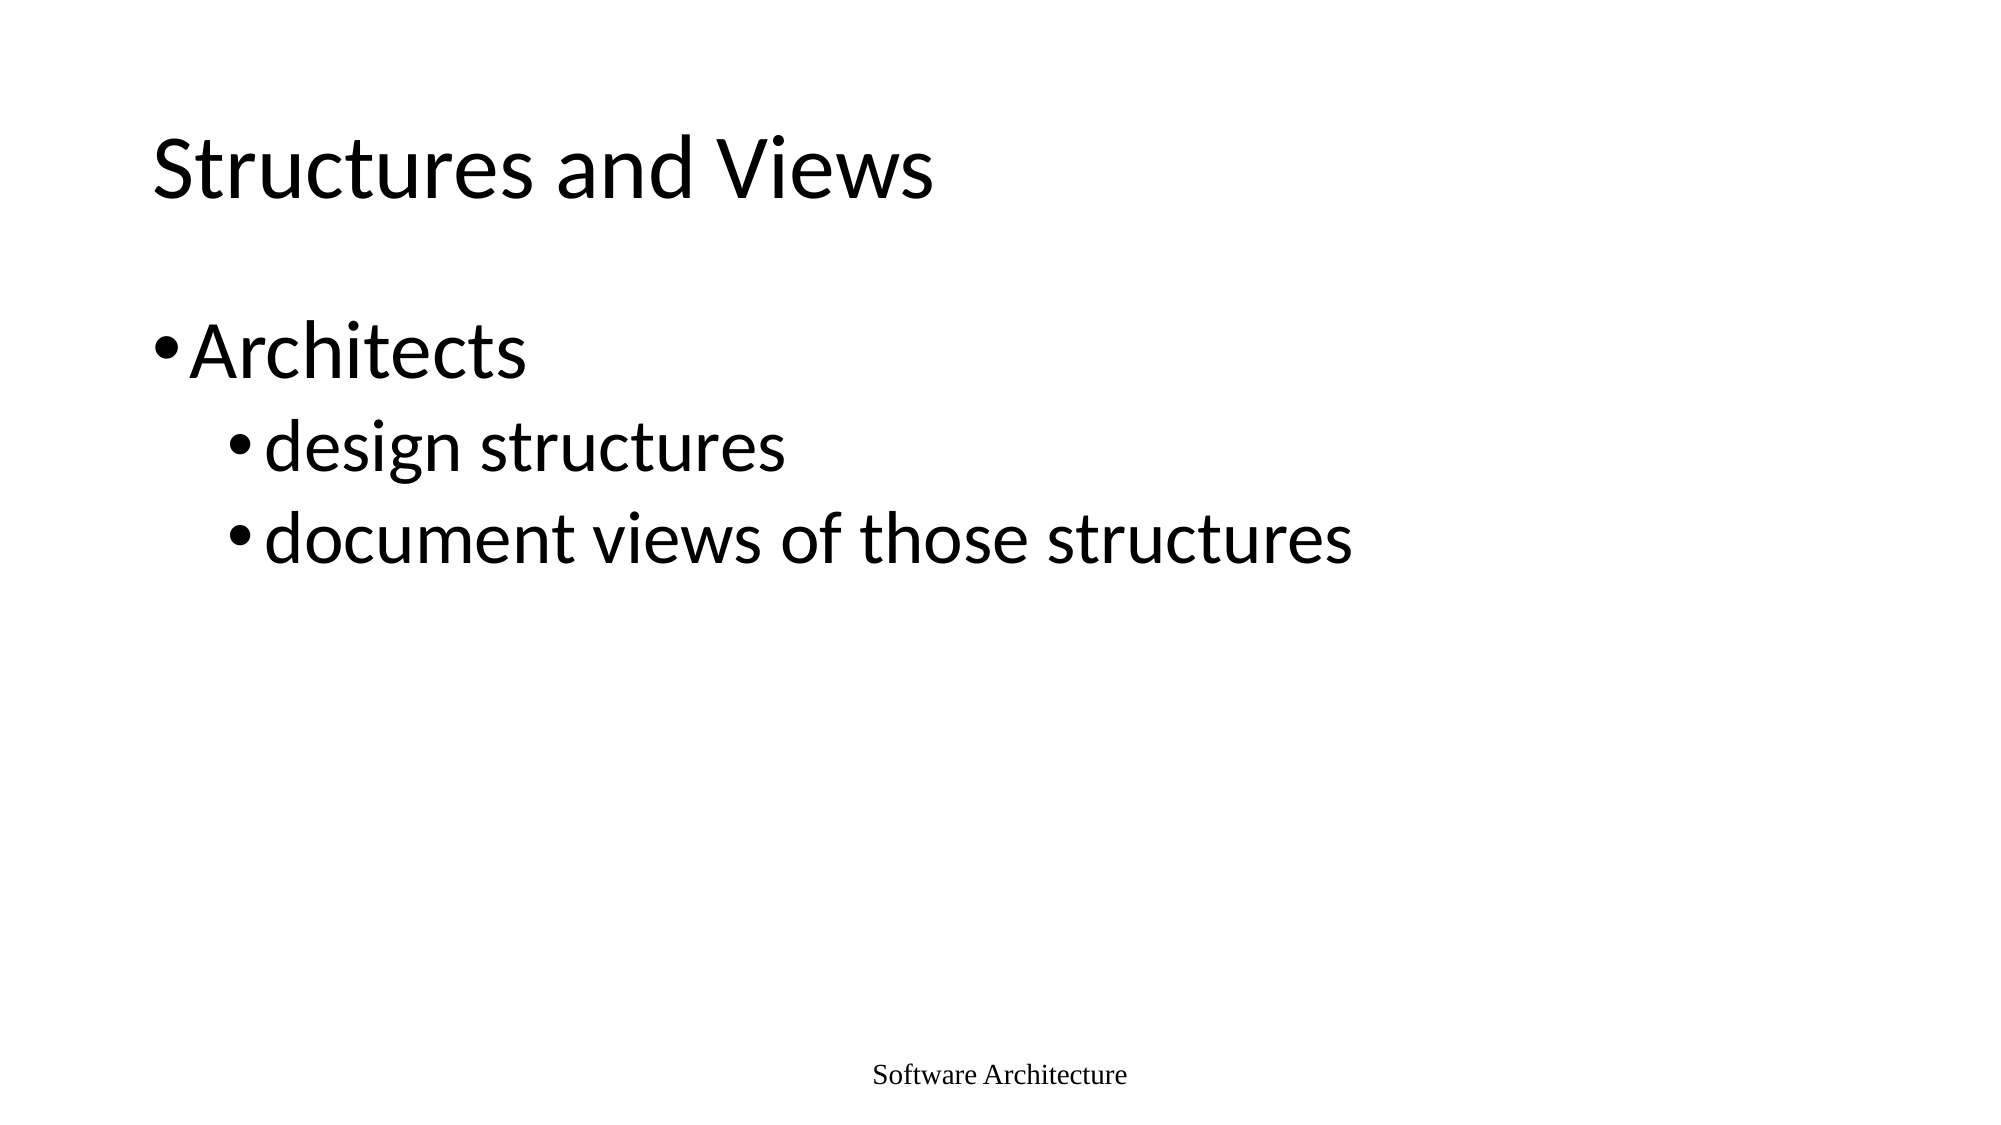

# Structures and Views
Architects
design structures
document views of those structures
Software Architecture